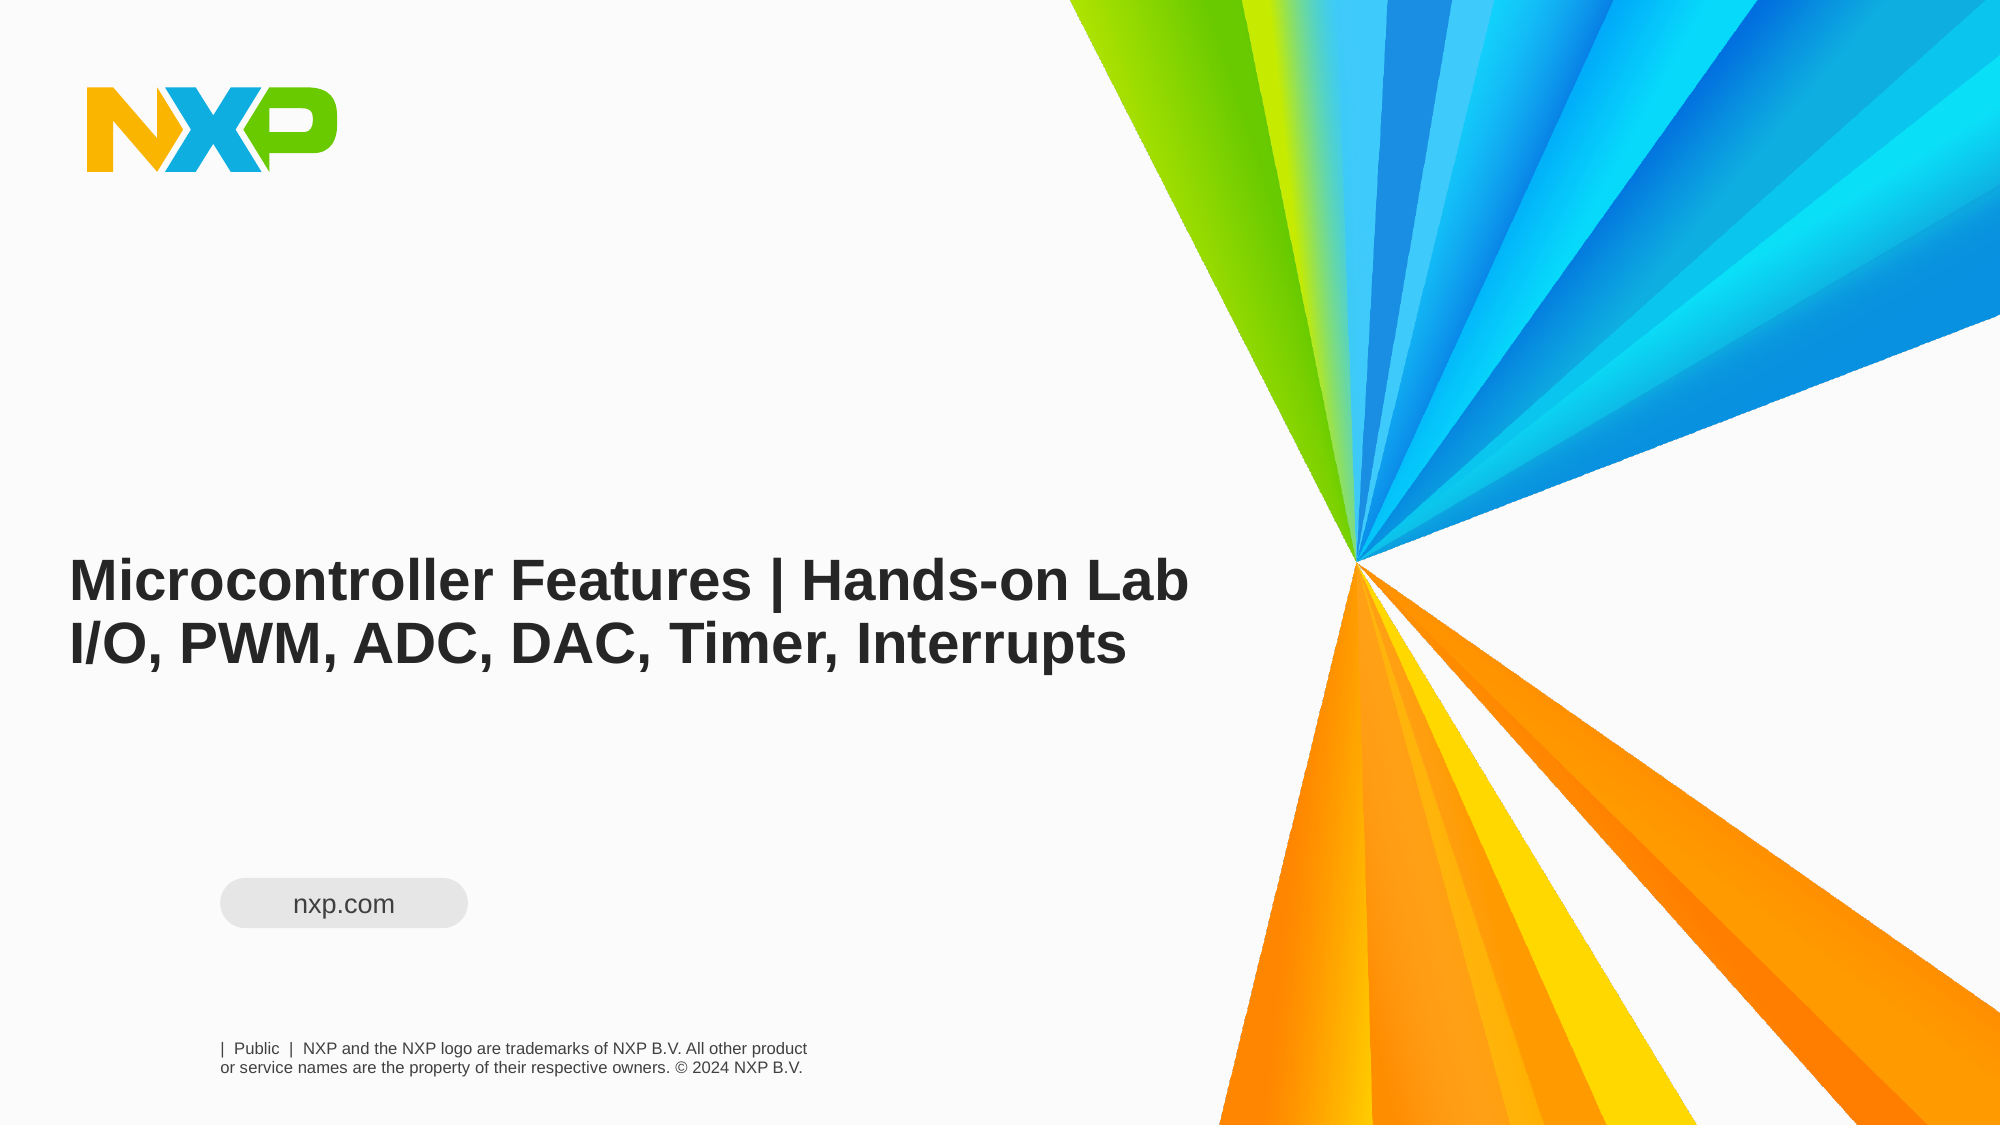

# Microcontroller Features | Hands-on Lab I/O, PWM, ADC, DAC, Timer, Interrupts